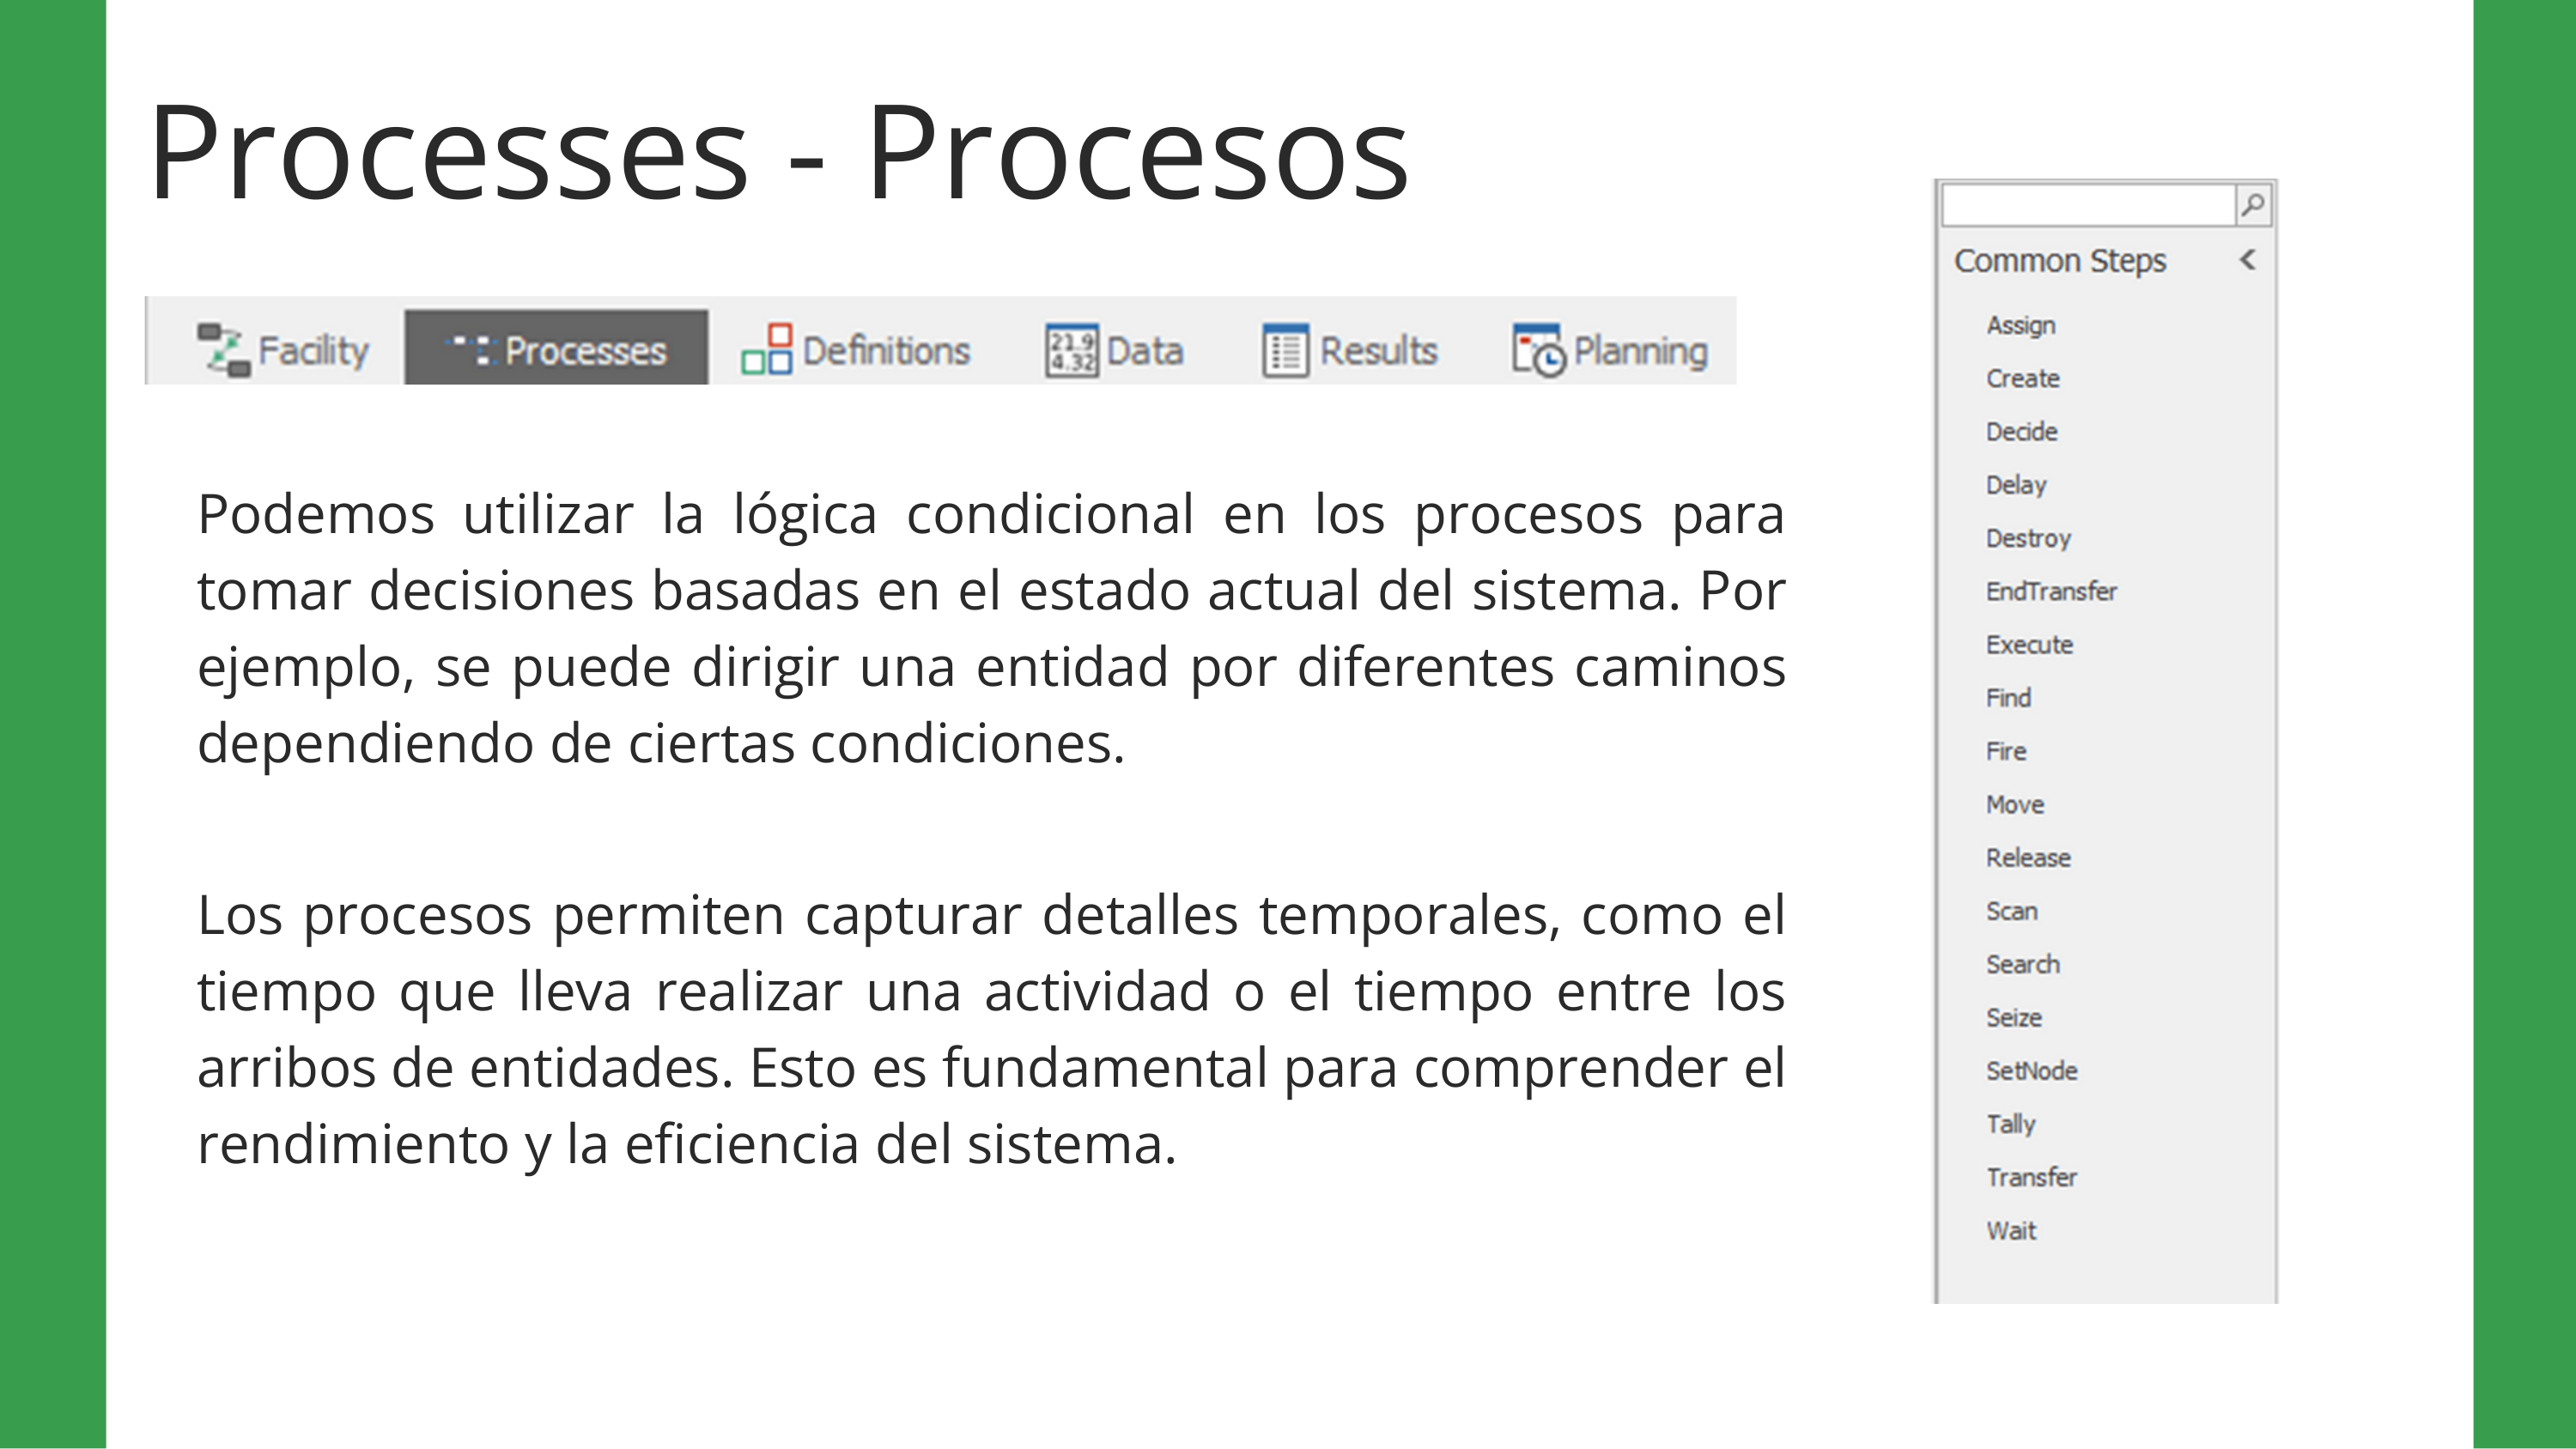

Processes - Procesos

Podemos utilizar la lógica condicional en los procesos para tomar decisiones basadas en el estado actual del sistema. Por ejemplo, se puede dirigir una entidad por diferentes caminos dependiendo de ciertas condiciones.
Los procesos permiten capturar detalles temporales, como el tiempo que lleva realizar una actividad o el tiempo entre los arribos de entidades. Esto es fundamental para comprender el rendimiento y la eficiencia del sistema.